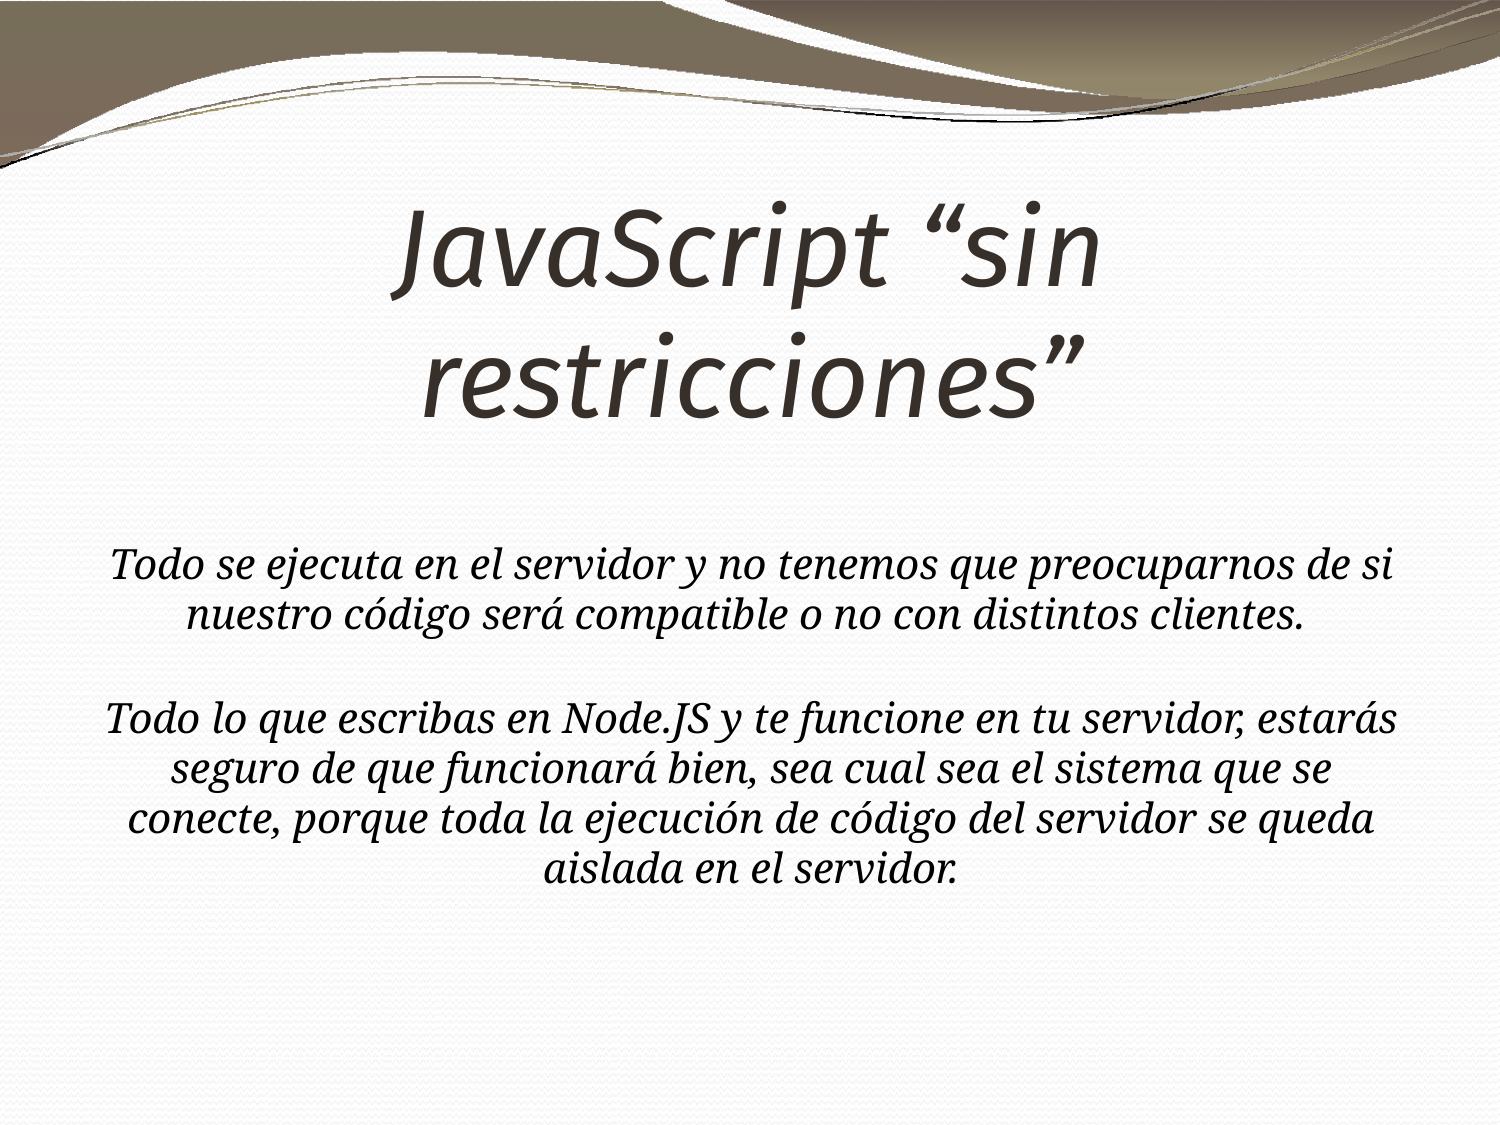

# JavaScript “sin restricciones”
Todo se ejecuta en el servidor y no tenemos que preocuparnos de si nuestro código será compatible o no con distintos clientes.

Todo lo que escribas en Node.JS y te funcione en tu servidor, estarás seguro de que funcionará bien, sea cual sea el sistema que se conecte, porque toda la ejecución de código del servidor se queda aislada en el servidor.